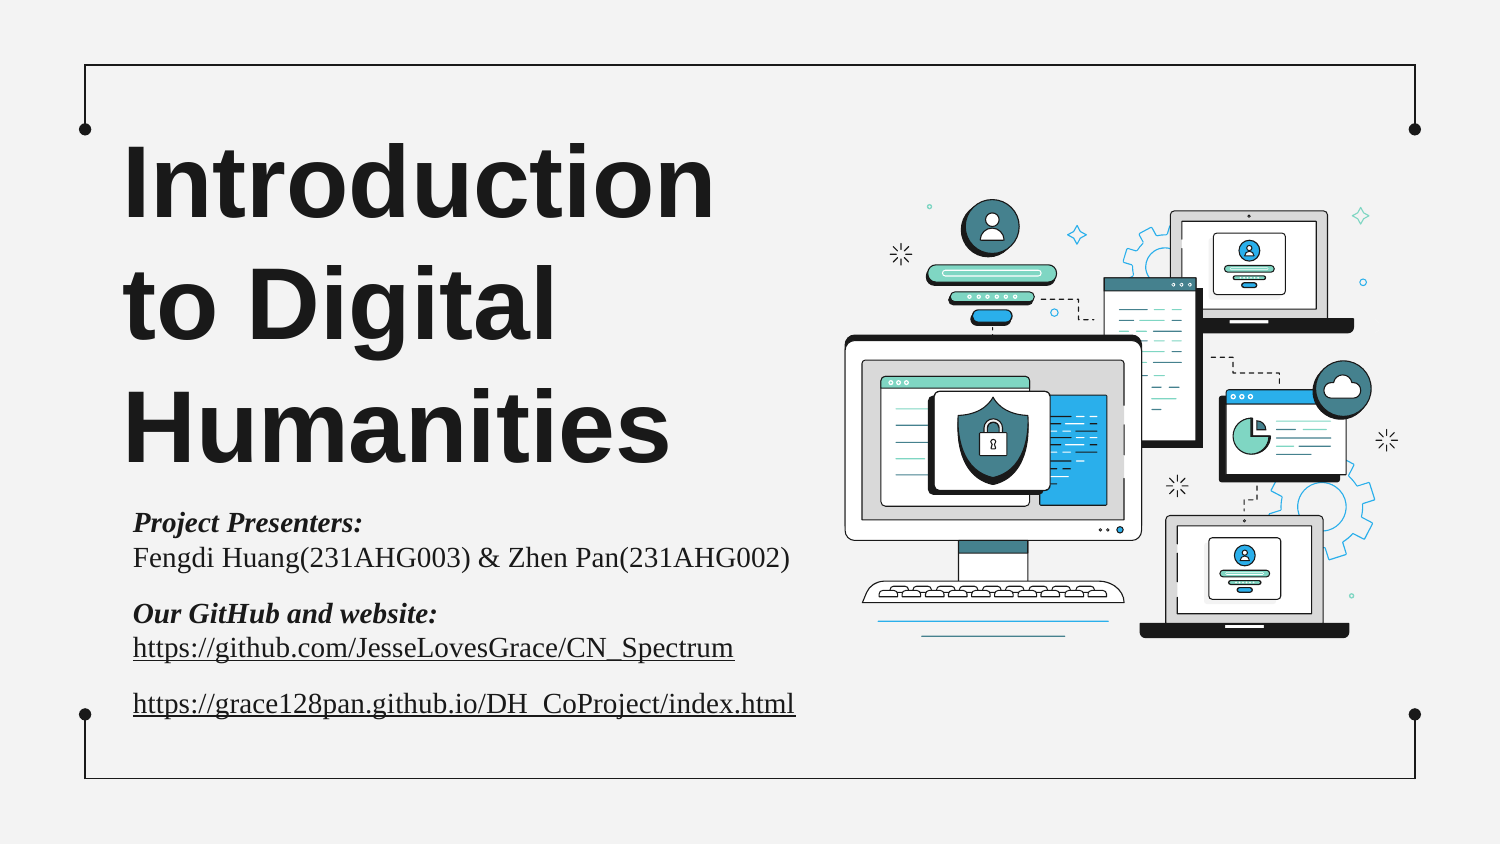

# Introduction to Digital Humanities

Project Presenters:
Fengdi Huang(231AHG003) & Zhen Pan(231AHG002)
Our GitHub and website: https://github.com/JesseLovesGrace/CN_Spectrum
https://grace128pan.github.io/DH_CoProject/index.html